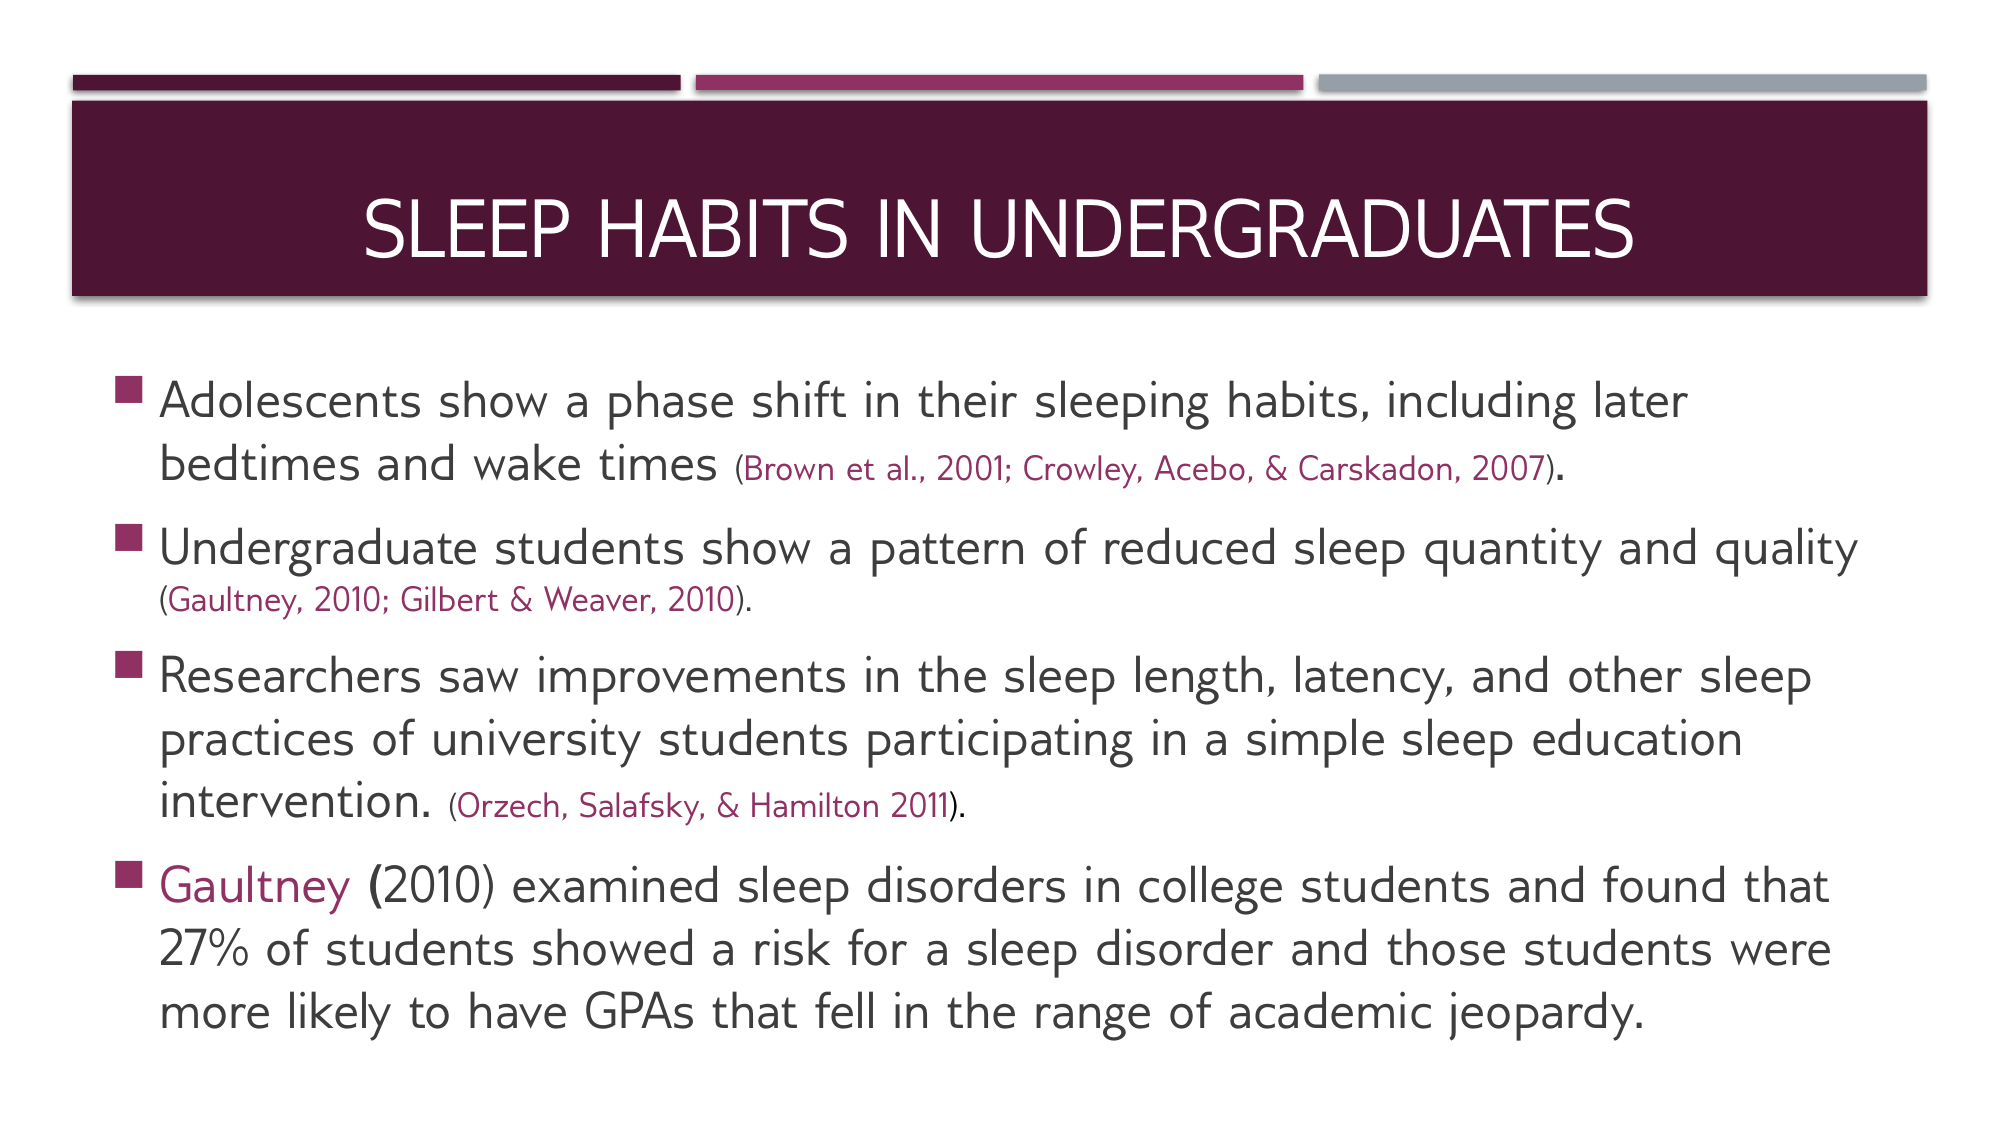

# SleeP Habits in Undergraduates
Adolescents show a phase shift in their sleeping habits, including later bedtimes and wake times (Brown et al., 2001; Crowley, Acebo, & Carskadon, 2007).
Undergraduate students show a pattern of reduced sleep quantity and quality (Gaultney, 2010; Gilbert & Weaver, 2010).
Researchers saw improvements in the sleep length, latency, and other sleep practices of university students participating in a simple sleep education intervention. (Orzech, Salafsky, & Hamilton 2011).
Gaultney (2010) examined sleep disorders in college students and found that 27% of students showed a risk for a sleep disorder and those students were more likely to have GPAs that fell in the range of academic jeopardy.